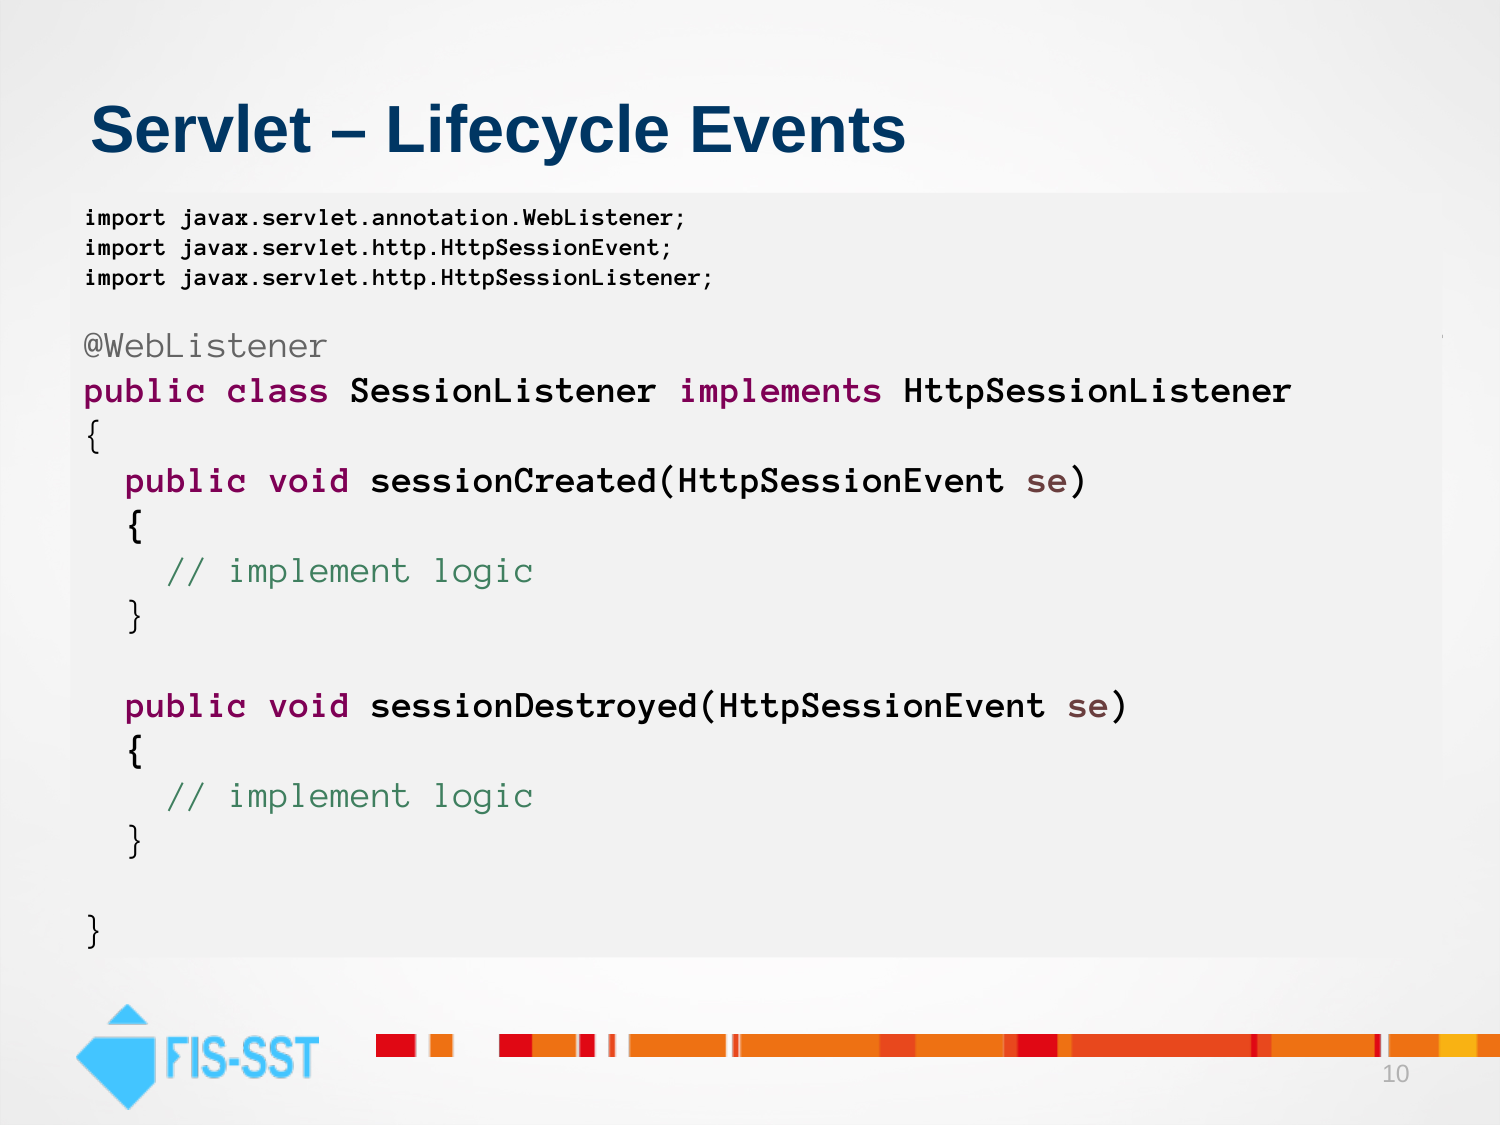

# Servlet – Lifecycle Events
import javax.servlet.annotation.WebListener;
import javax.servlet.http.HttpSessionEvent;
import javax.servlet.http.HttpSessionListener;

@WebListener
public class SessionListener implements HttpSessionListener
{
  public void sessionCreated(HttpSessionEvent se)
  {
    // implement logic
  }

  public void sessionDestroyed(HttpSessionEvent se)
  {
    // implement logic
  }

}
Monitoring and reacting to events in a servlet’s lifecycle by defining listener objects whose methods get invoked when lifecycle events occur. Use the @WebListener annotation to define a listener to get events for various operations on the particular web application context.

Classes annotated with @WebListener must implement one of the following interfaces:
javax.servlet.ServletContextListener
javax.servlet.ServletContextAttributeListener
javax.servlet.http.HttpSessionListener
javax.servlet.http.HttpSessionActivationListener
javax.servlet.http.HttpSessionAttributeListener
javax.servlet.ServletRequestListener
javax.servlet.ServletRequestAttributeListener

10